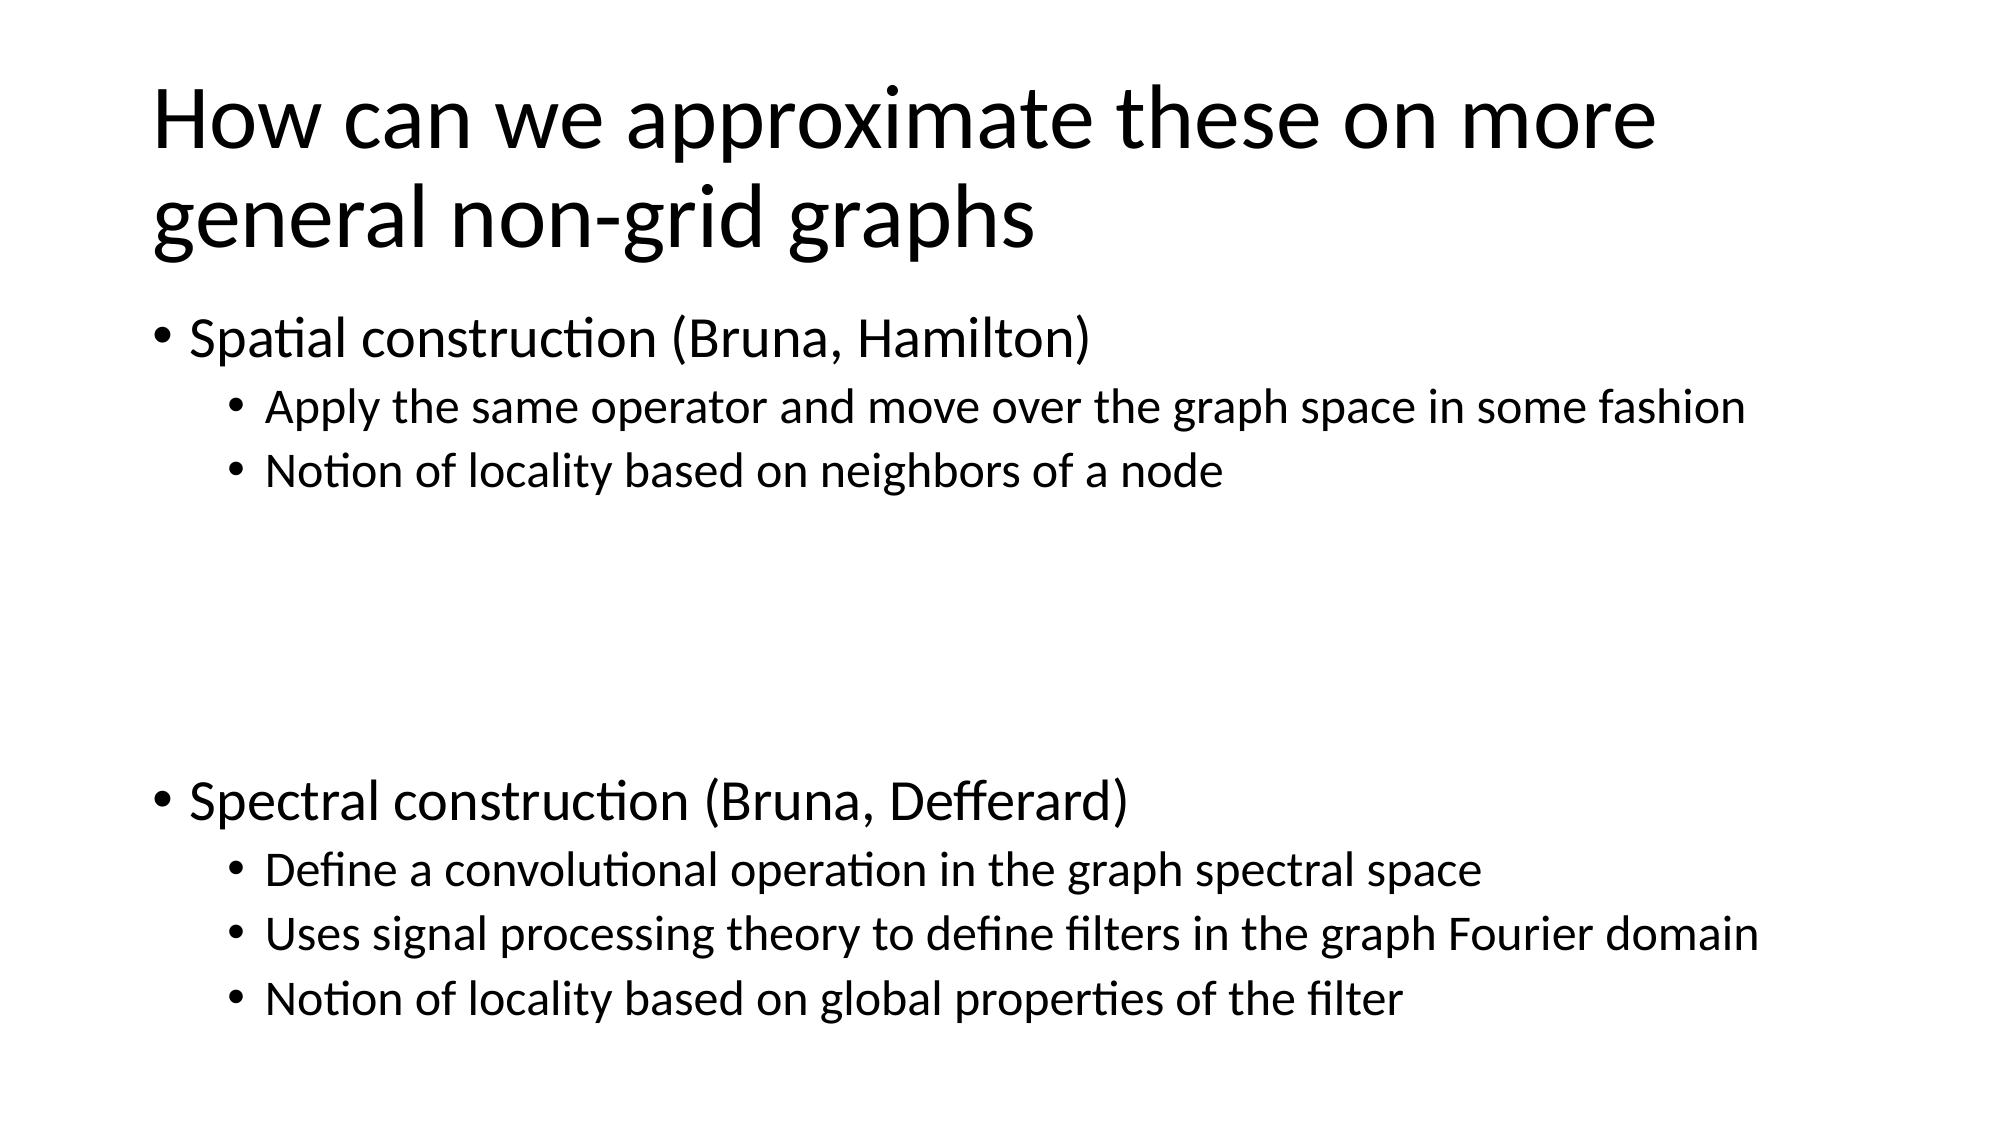

# How can we approximate these on more general non-grid graphs
Spatial construction (Bruna, Hamilton)
Apply the same operator and move over the graph space in some fashion
Notion of locality based on neighbors of a node

Spectral construction (Bruna, Defferard)
Define a convolutional operation in the graph spectral space
Uses signal processing theory to define filters in the graph Fourier domain
Notion of locality based on global properties of the filter